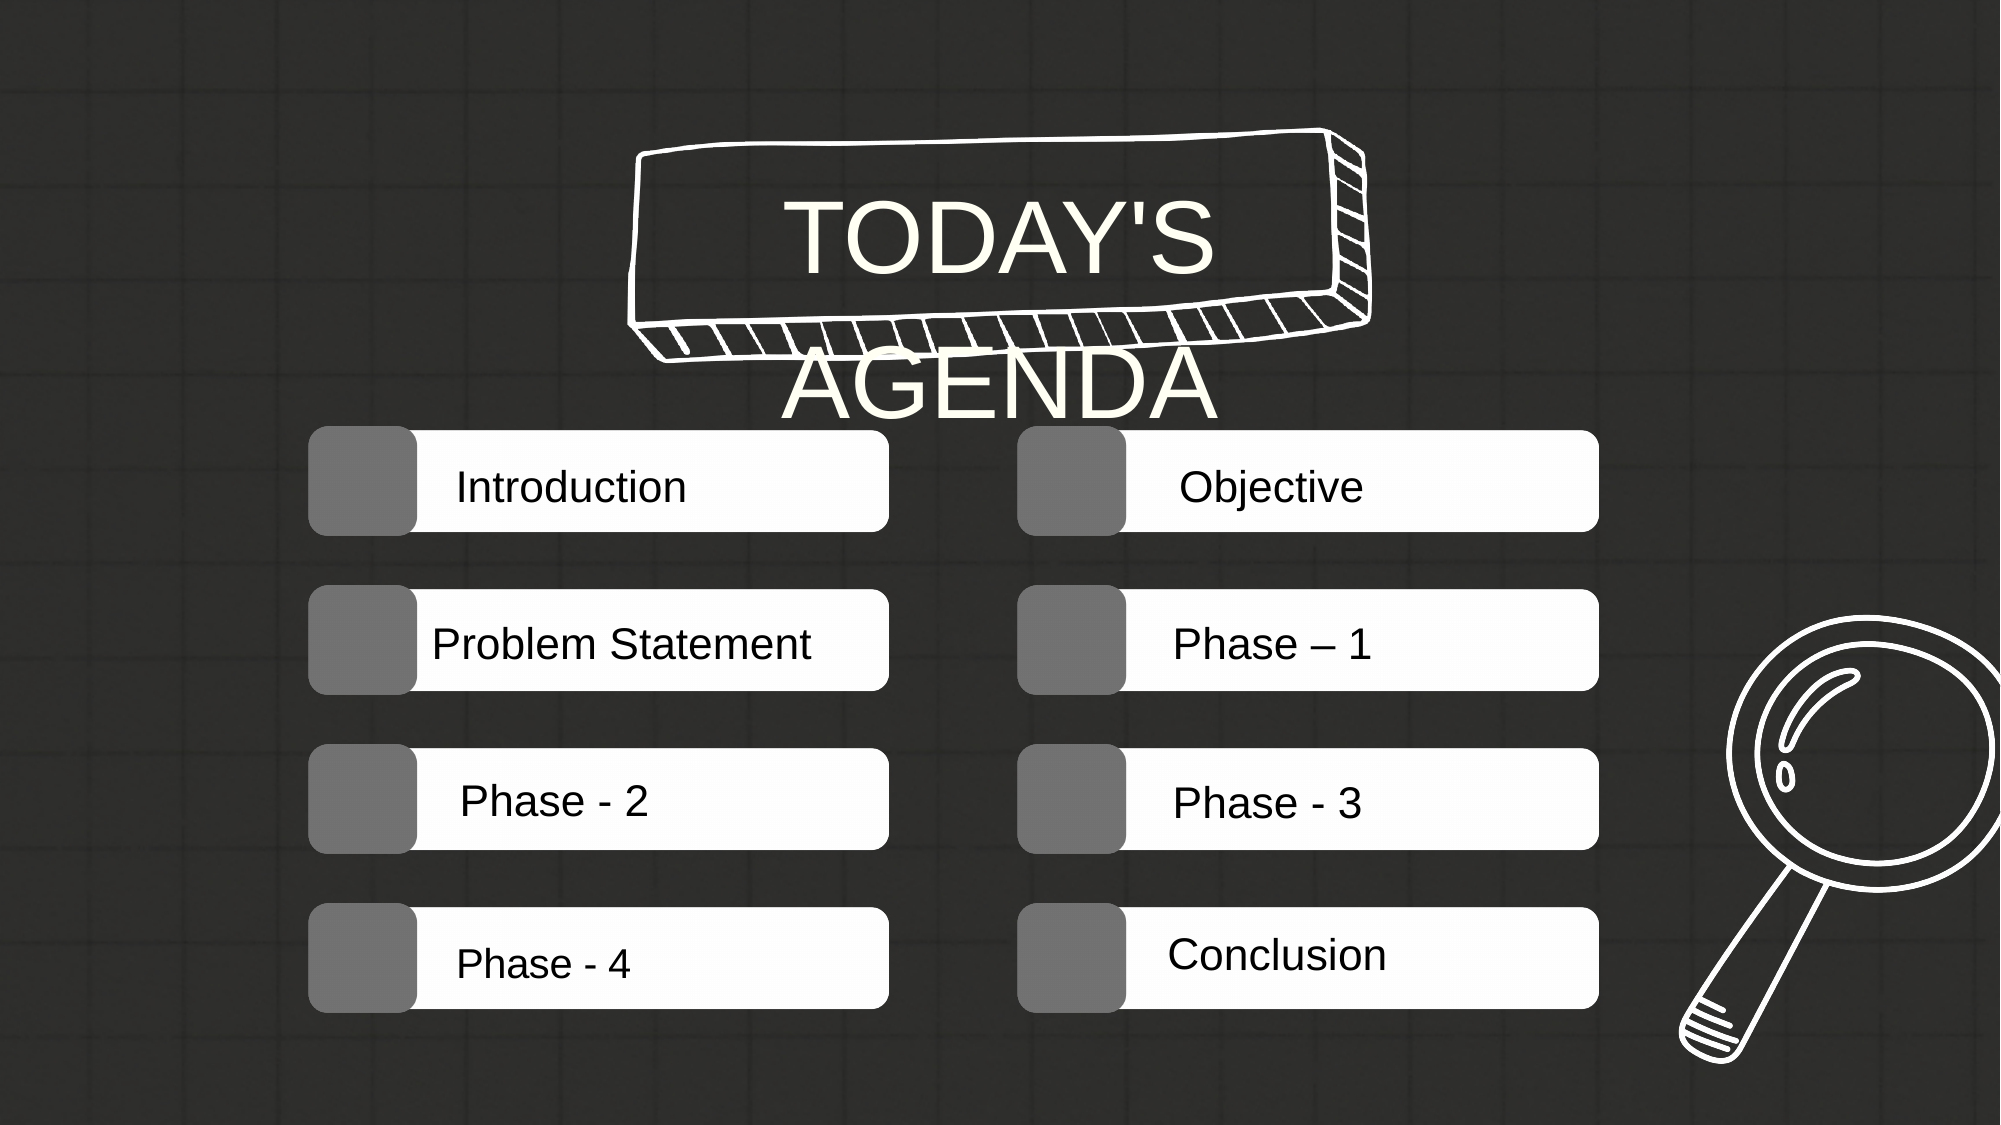

TODAY'S AGENDA

Introduction
Objective

Problem Statement
Phase – 1

Phase - 2
Phase - 3

Conclusion
Phase - 4